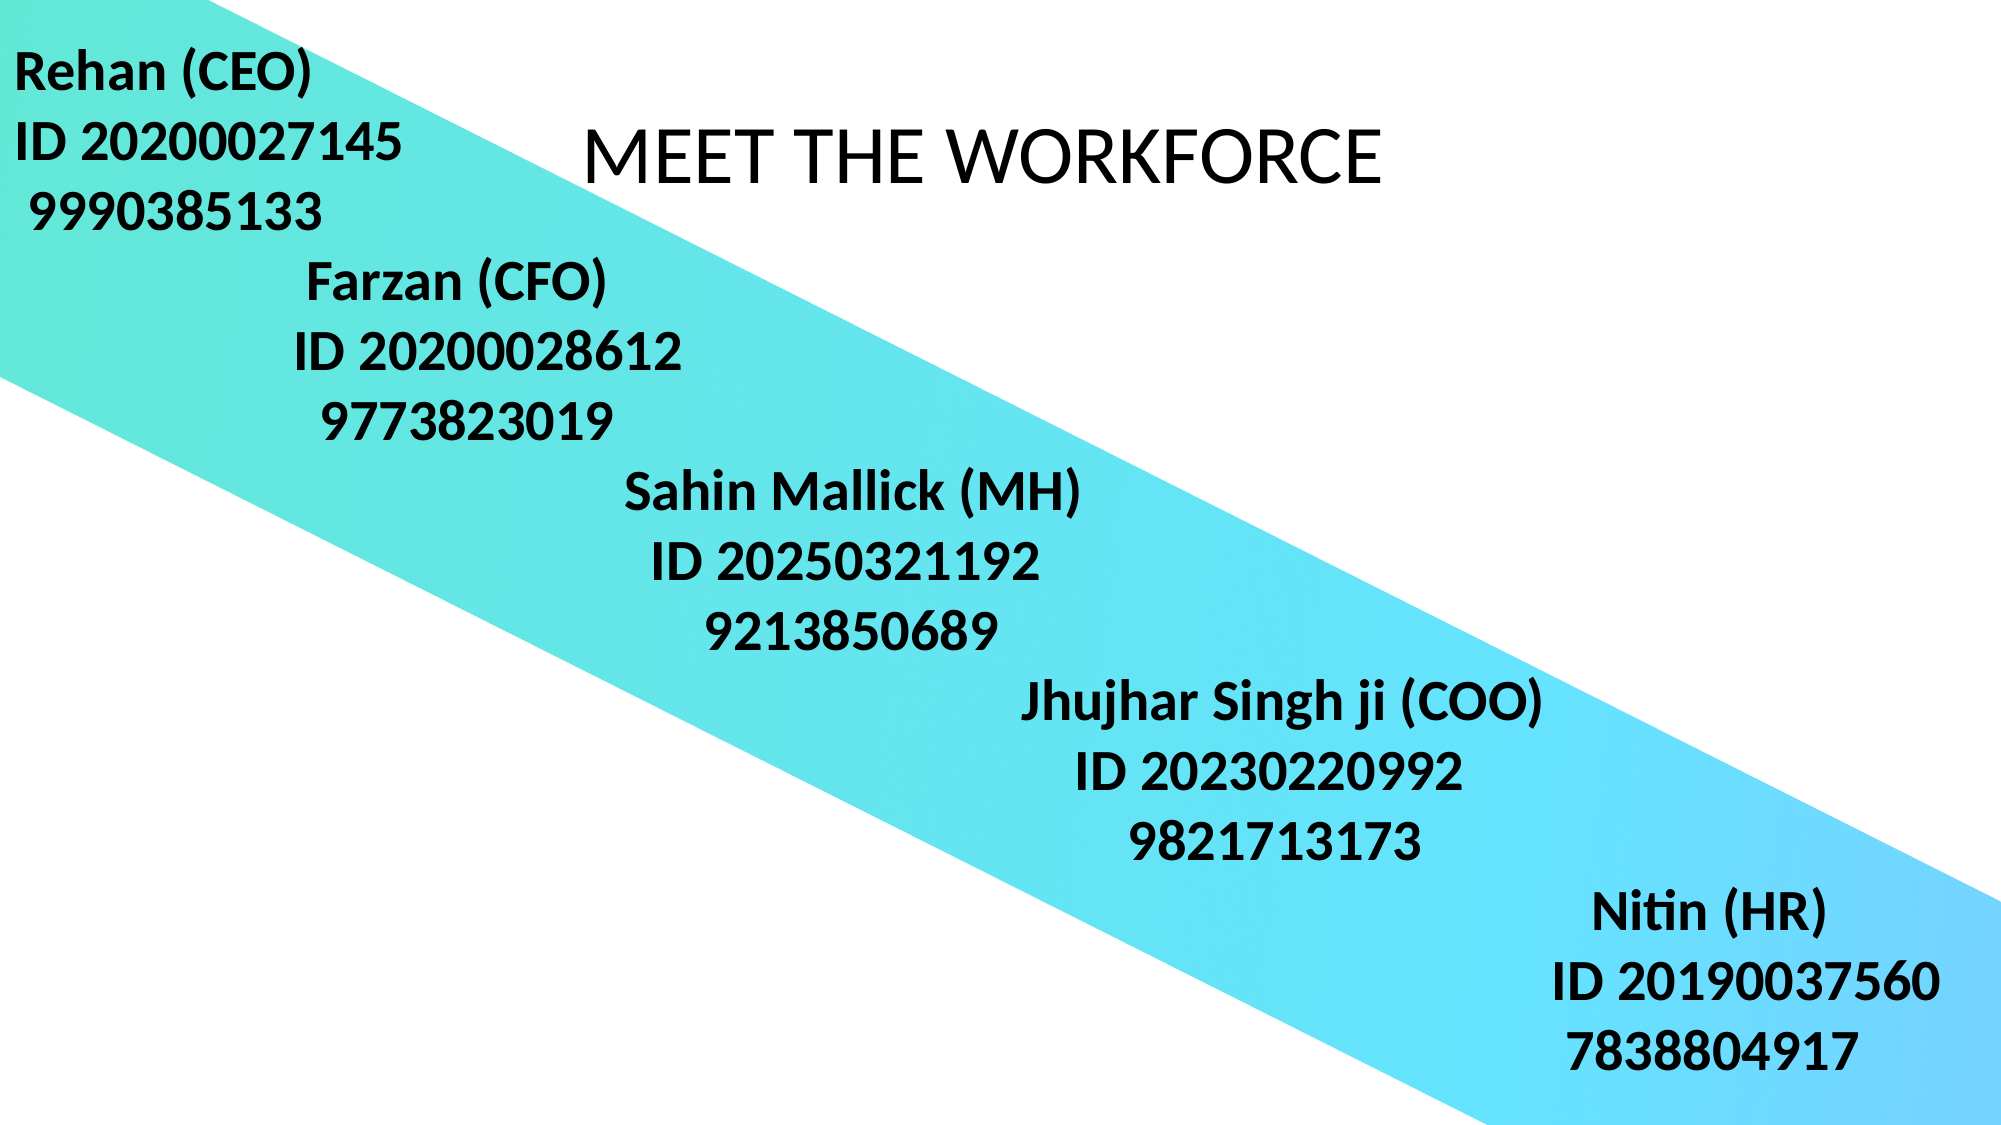

Rehan (CEO)
ID 20200027145
 9990385133
                      Farzan (CFO)
                     ID 20200028612
                       9773823019
                                              Sahin Mallick (MH)
                                                ID 20250321192
                                                    9213850689
                                                                            Jhujhar Singh ji (COO)
                                                                                ID 20230220992
                                                                                    9821713173
                                                                                                                       Nitin (HR)
                                                                                                                    ID 20190037560
                                                                                                                     7838804917
MEET THE WORKFORCE